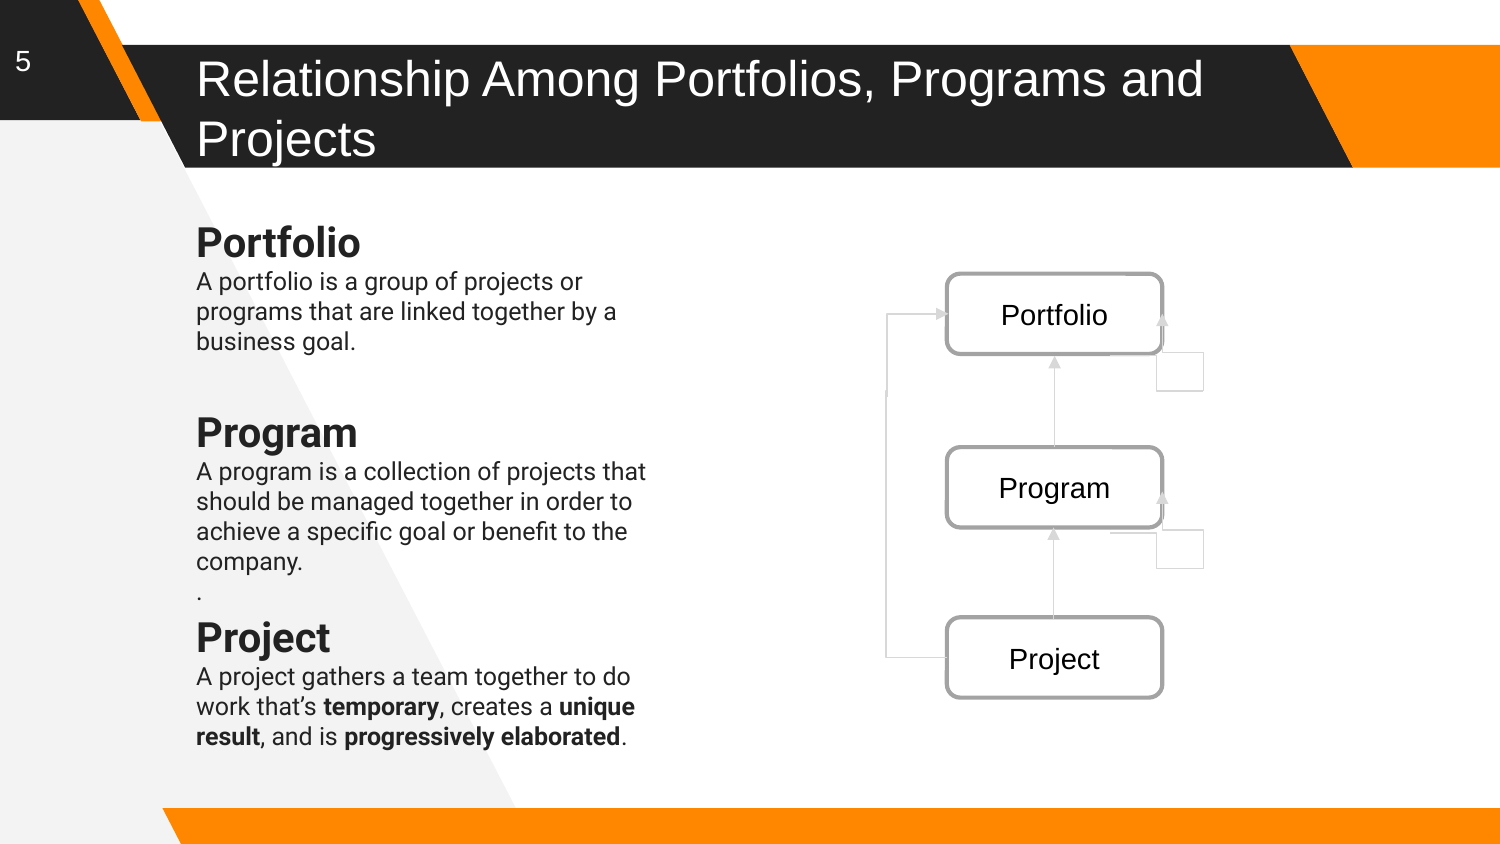

5
# Relationship Among Portfolios, Programs and Projects
Portfolio
A portfolio is a group of projects or programs that are linked together by a business goal.

Portfolio
Program
Project
Program
A program is a collection of projects that should be managed together in order to achieve a specific goal or benefit to the company.
.

Project
A project gathers a team together to do work that’s temporary, creates a unique result, and is progressively elaborated.